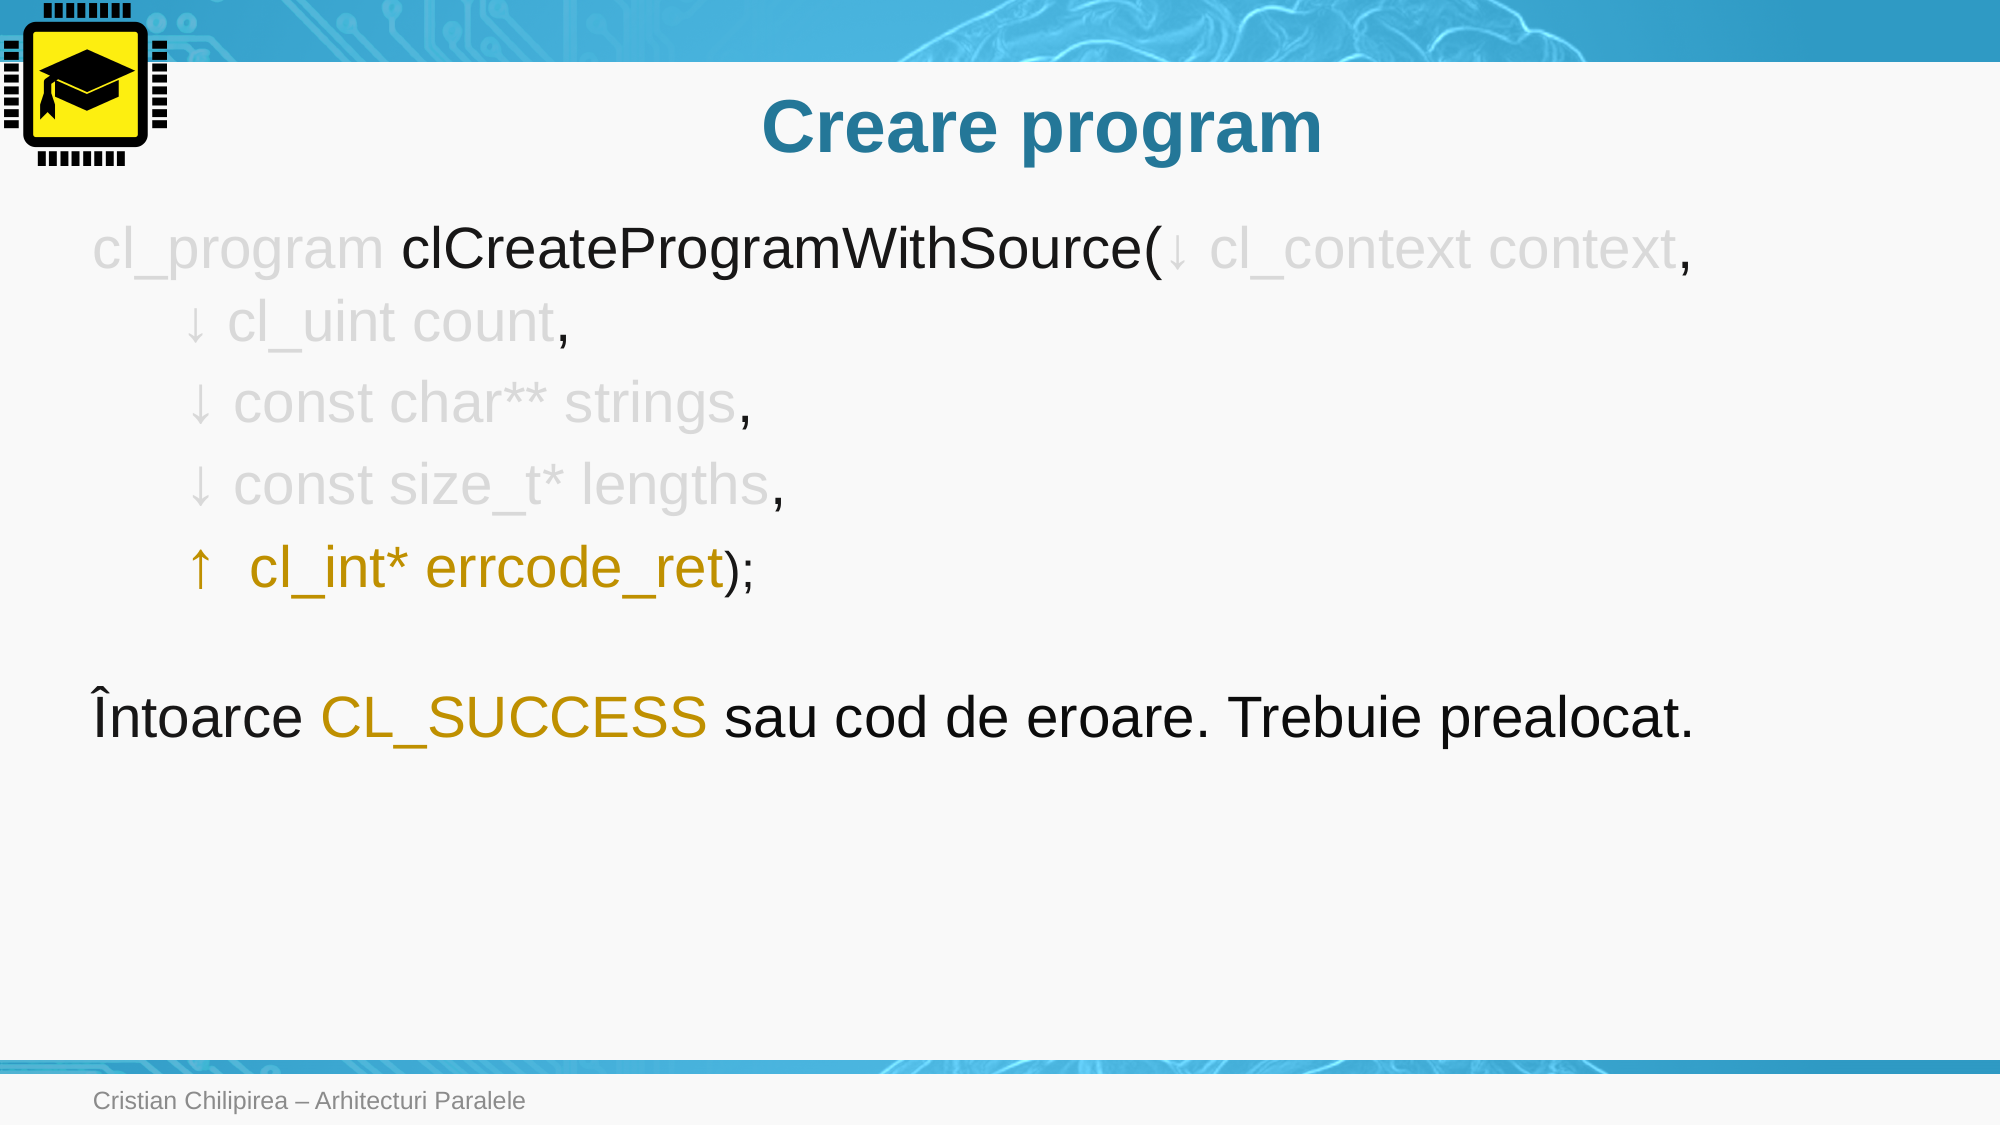

# Creare program
cl_program clCreateProgramWithSource(↓ cl_context context,
 ↓ cl_uint count,
 ↓ const char** strings,
 ↓ const size_t* lengths,
 ↑  cl_int* errcode_ret);

Întoarce CL_SUCCESS sau cod de eroare. Trebuie prealocat.

Cristian Chilipirea – Arhitecturi Paralele